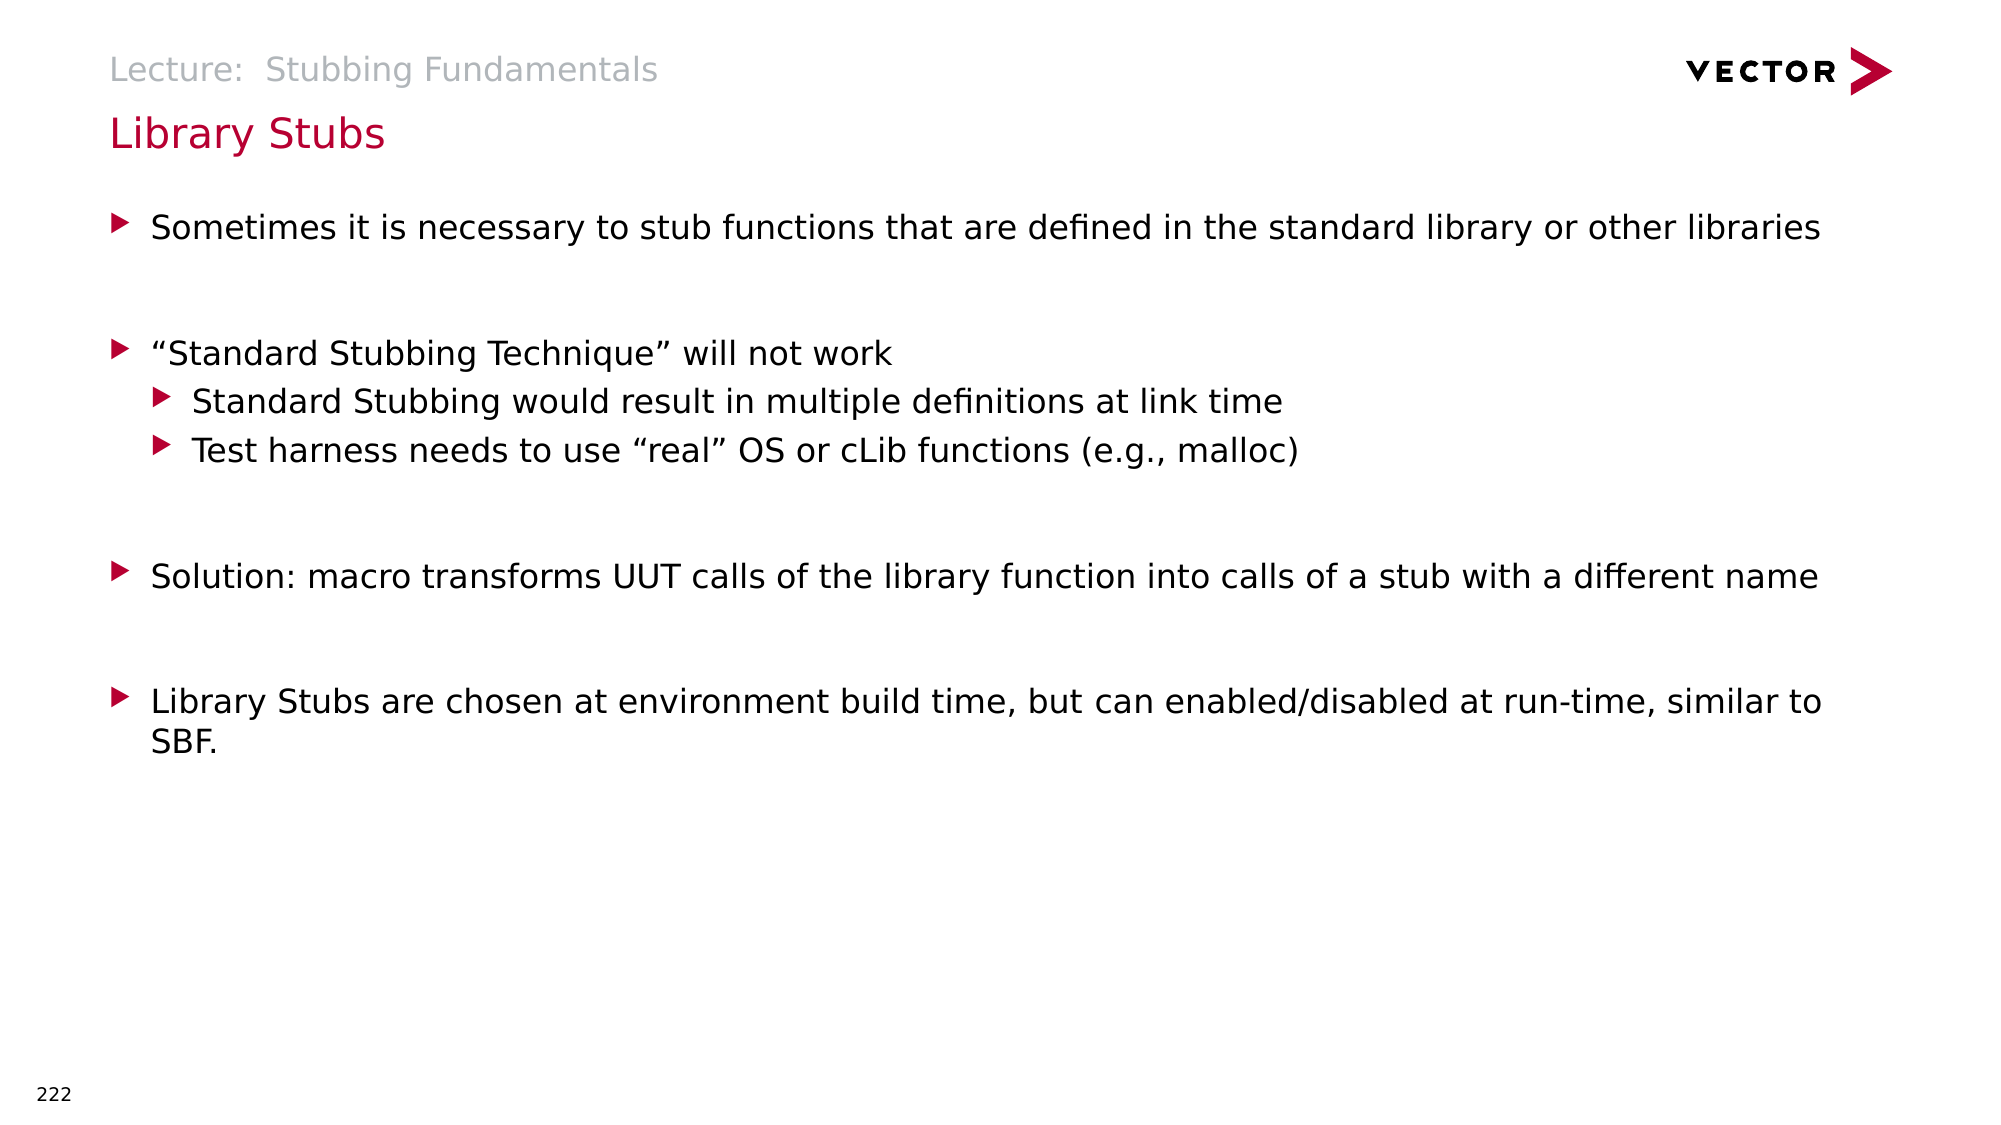

# Lecture:  Stubbing Fundamentals
Library Stubs
Sometimes it is necessary to stub functions that are defined in the standard library or other libraries

“Standard Stubbing Technique” will not work
Standard Stubbing would result in multiple definitions at link time
Test harness needs to use “real” OS or cLib functions (e.g., malloc)

Solution: macro transforms UUT calls of the library function into calls of a stub with a different name

Library Stubs are chosen at environment build time, but can enabled/disabled at run-time, similar to SBF.